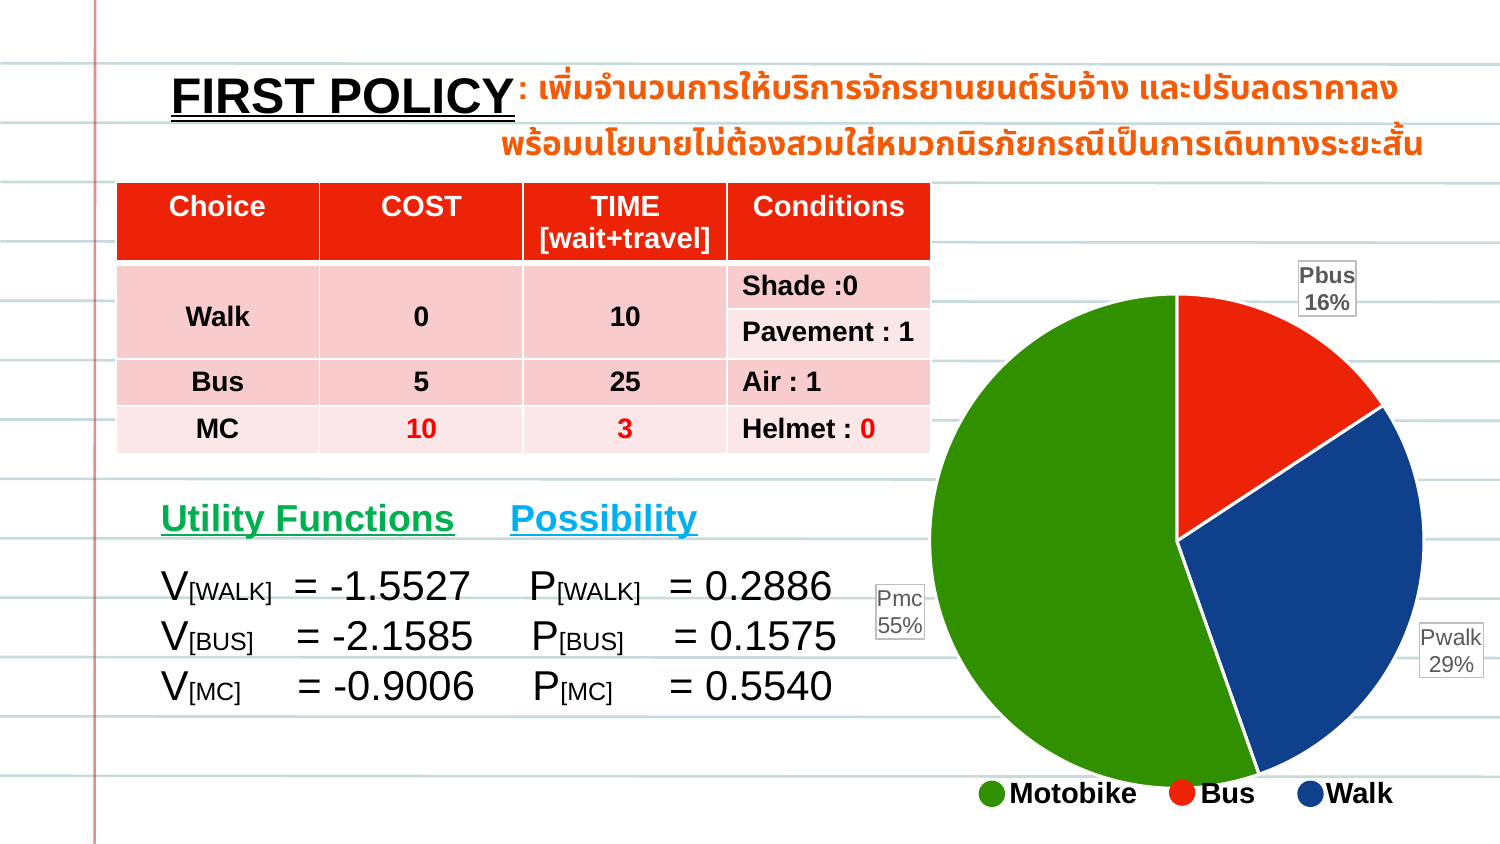

FIRST POLICY
: เพิ่มจำนวนการให้บริการจักรยานยนต์รับจ้าง และปรับลดราคาลง
 พร้อมนโยบายไม่ต้องสวมใส่หมวกนิรภัยกรณีเป็นการเดินทางระยะสั้น
| Choice | COST | TIME [wait+travel] | Conditions |
| --- | --- | --- | --- |
| Walk | 0 | 10 | Shade :0 |
|  |  |  | Pavement : 1 |
| Bus | 5 | 25 | Air : 1 |
| MC | 10 | 3 | Helmet : 0 |

### Chart

| Category |  |
|---|---|
| Pbus | 0.15745512661328387 |
| PWALK | 0.2885763509097033 |
| Pmb | 0.5539685224770129 |
Utility Functions
Possibility

V[WALK]   = -1.5527     P[WALK]    = 0.2886
V[BUS]      = -2.1585     P[BUS]       = 0.1575
V[MC]        = -0.9006     P[MC]        = 0.5540

Motobike	     Bus	  Walk